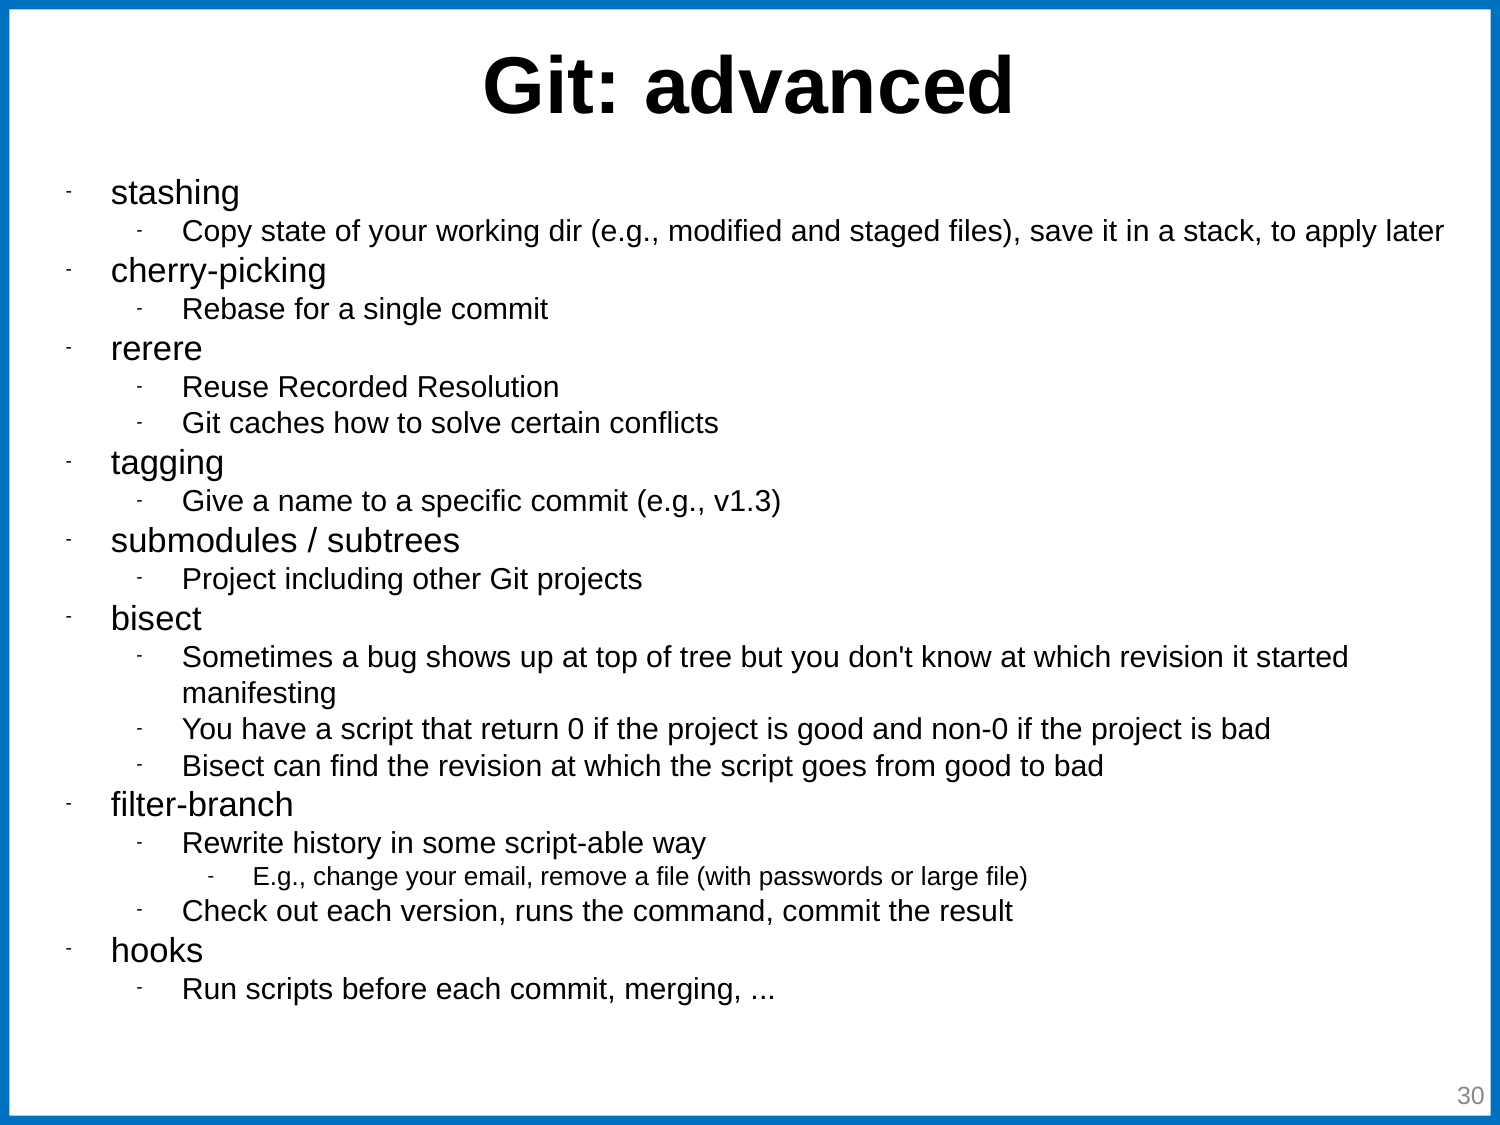

# Git: advanced
stashing
Copy state of your working dir (e.g., modified and staged files), save it in a stack, to apply later
cherry-picking
Rebase for a single commit
rerere
Reuse Recorded Resolution
Git caches how to solve certain conflicts
tagging
Give a name to a specific commit (e.g., v1.3)
submodules / subtrees
Project including other Git projects
bisect
Sometimes a bug shows up at top of tree but you don't know at which revision it started manifesting
You have a script that return 0 if the project is good and non-0 if the project is bad
Bisect can find the revision at which the script goes from good to bad
filter-branch
Rewrite history in some script-able way
E.g., change your email, remove a file (with passwords or large file)
Check out each version, runs the command, commit the result
hooks
Run scripts before each commit, merging, ...
30